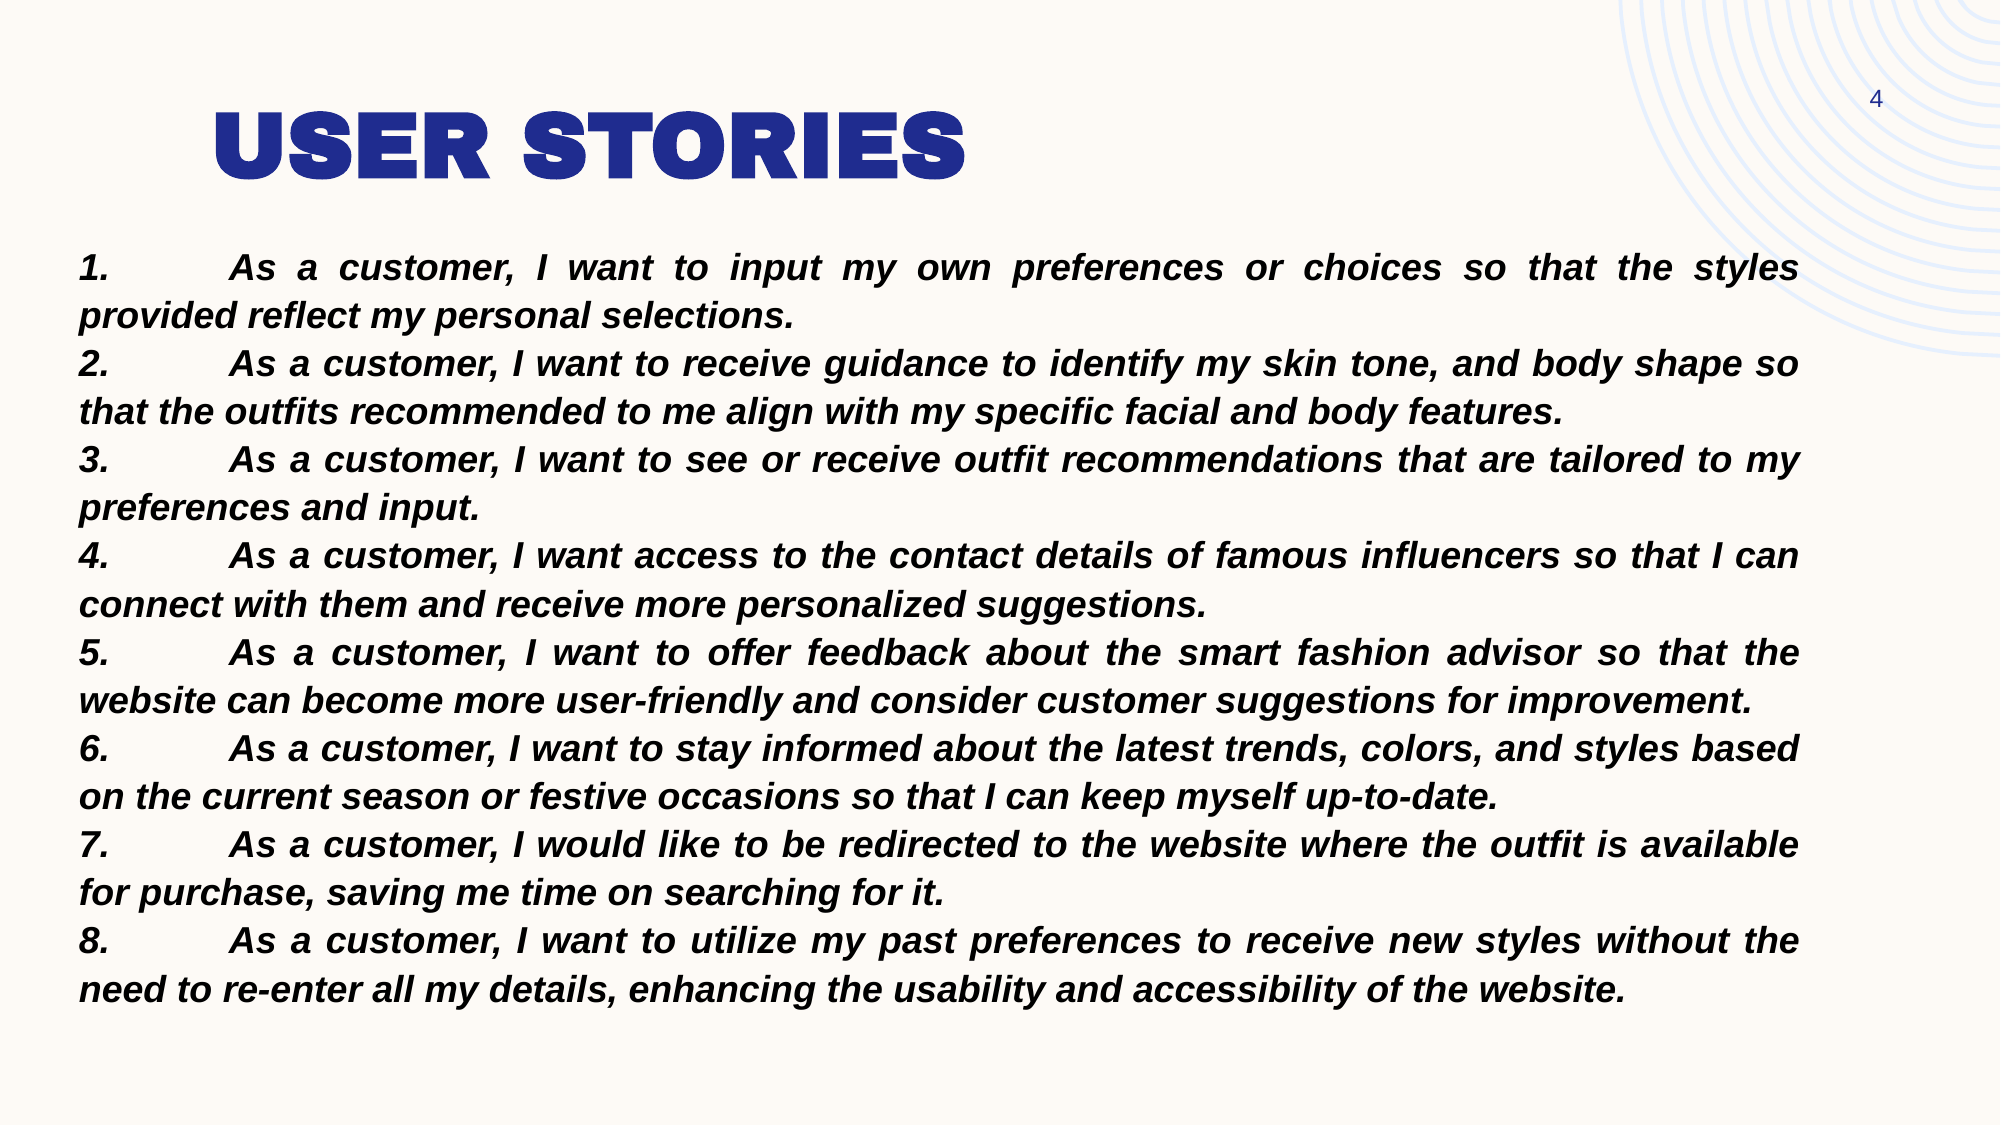

4
User stories
1.	As a customer, I want to input my own preferences or choices so that the styles provided reflect my personal selections.
2.	As a customer, I want to receive guidance to identify my skin tone, and body shape so that the outfits recommended to me align with my specific facial and body features.
3.	As a customer, I want to see or receive outfit recommendations that are tailored to my preferences and input.
4.	As a customer, I want access to the contact details of famous influencers so that I can connect with them and receive more personalized suggestions.
5.	As a customer, I want to offer feedback about the smart fashion advisor so that the website can become more user-friendly and consider customer suggestions for improvement.
6.	As a customer, I want to stay informed about the latest trends, colors, and styles based on the current season or festive occasions so that I can keep myself up-to-date.
7.	As a customer, I would like to be redirected to the website where the outfit is available for purchase, saving me time on searching for it.
8.	As a customer, I want to utilize my past preferences to receive new styles without the need to re-enter all my details, enhancing the usability and accessibility of the website.